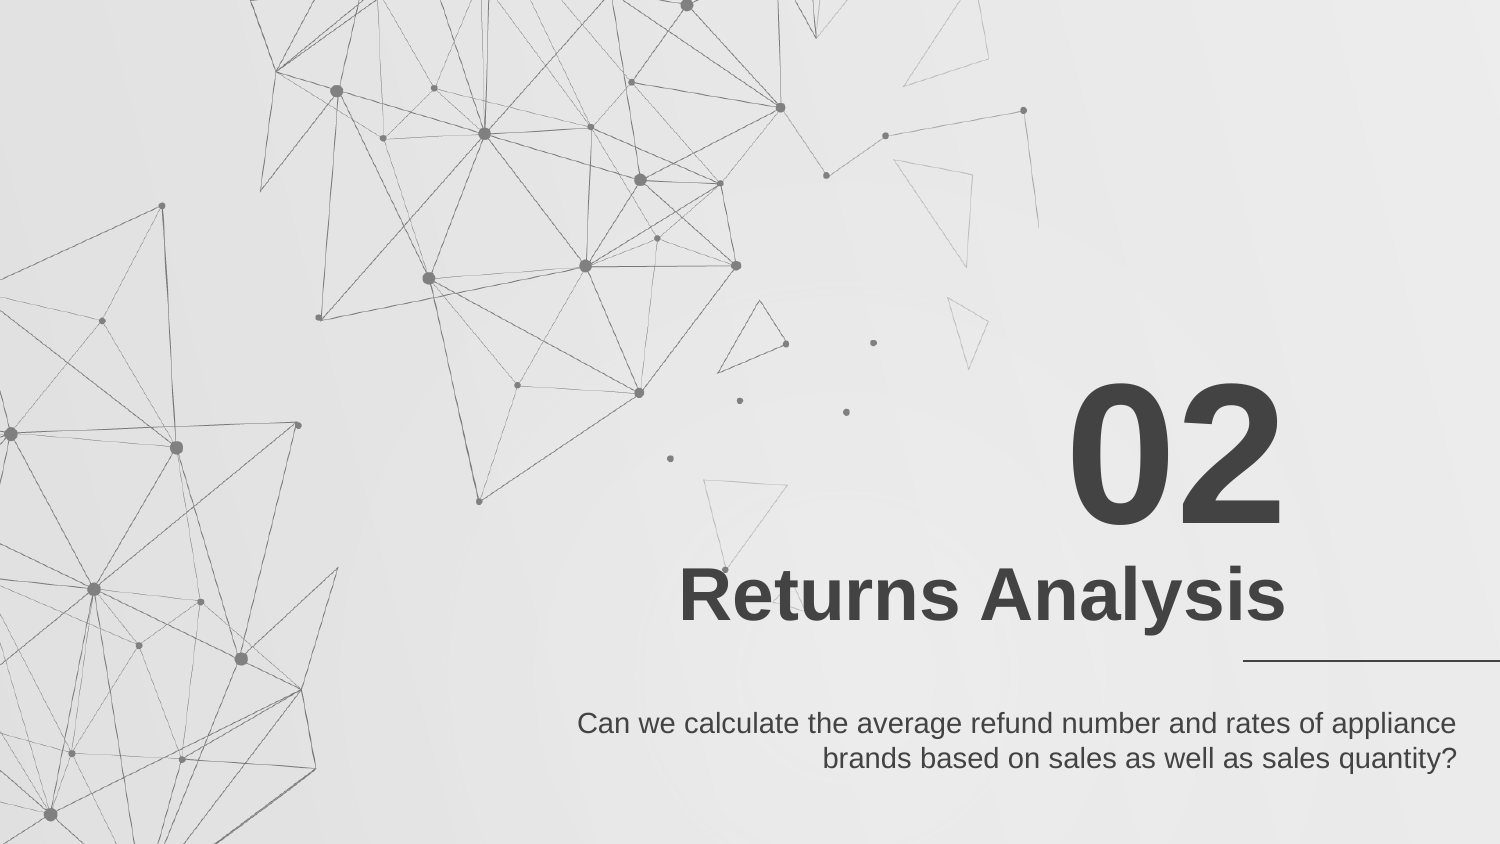

02
# Returns Analysis
Can we calculate the average refund number and rates of appliance brands based on sales as well as sales quantity?